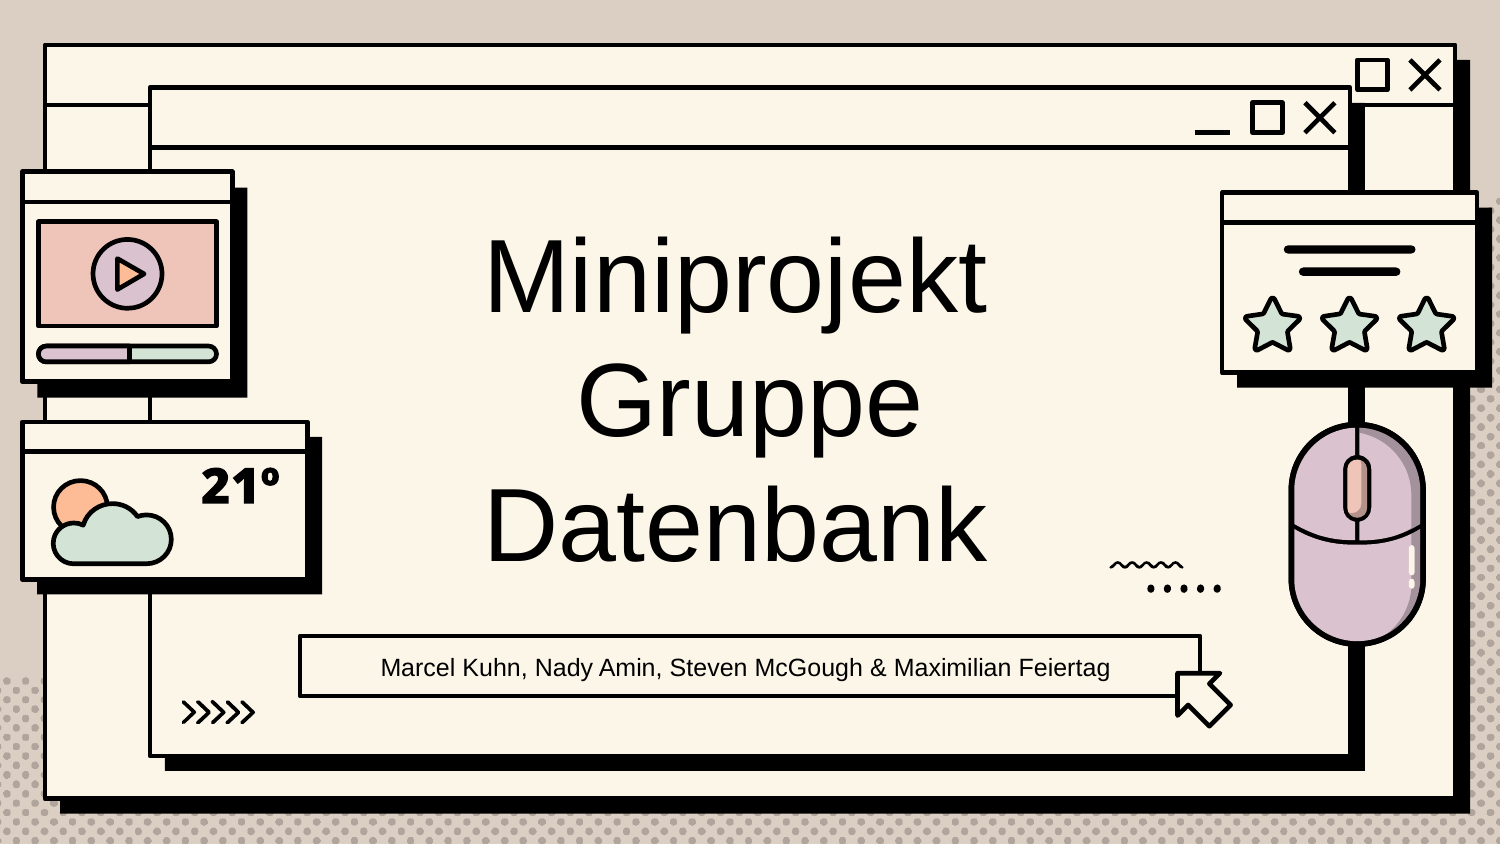

# Miniprojekt
Gruppe Datenbank

Marcel Kuhn, Nady Amin, Steven McGough & Maximilian Feiertag